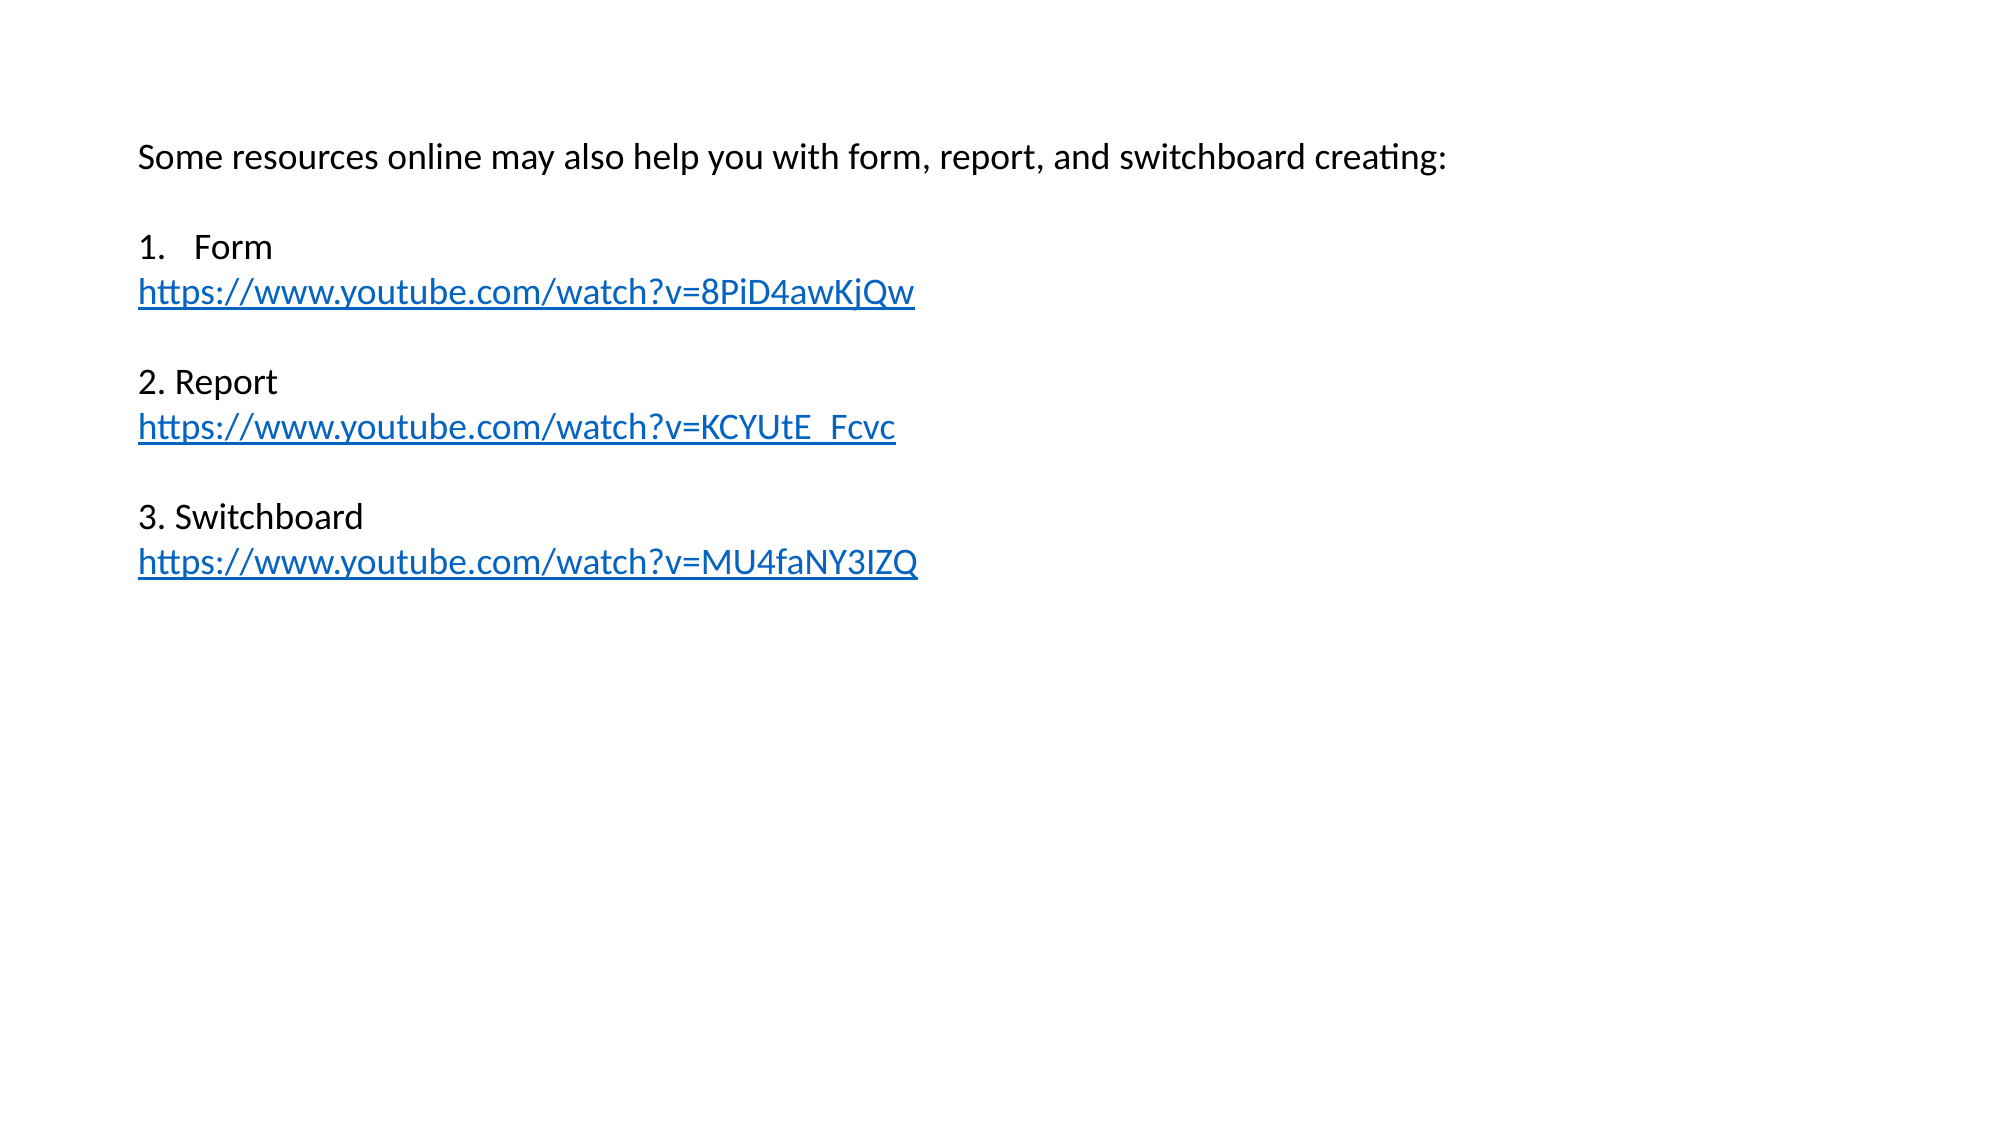

Some resources online may also help you with form, report, and switchboard creating:

Form
https://www.youtube.com/watch?v=8PiD4awKjQw

2. Report
https://www.youtube.com/watch?v=KCYUtE_Fcvc

3. Switchboard
https://www.youtube.com/watch?v=MU4faNY3IZQ